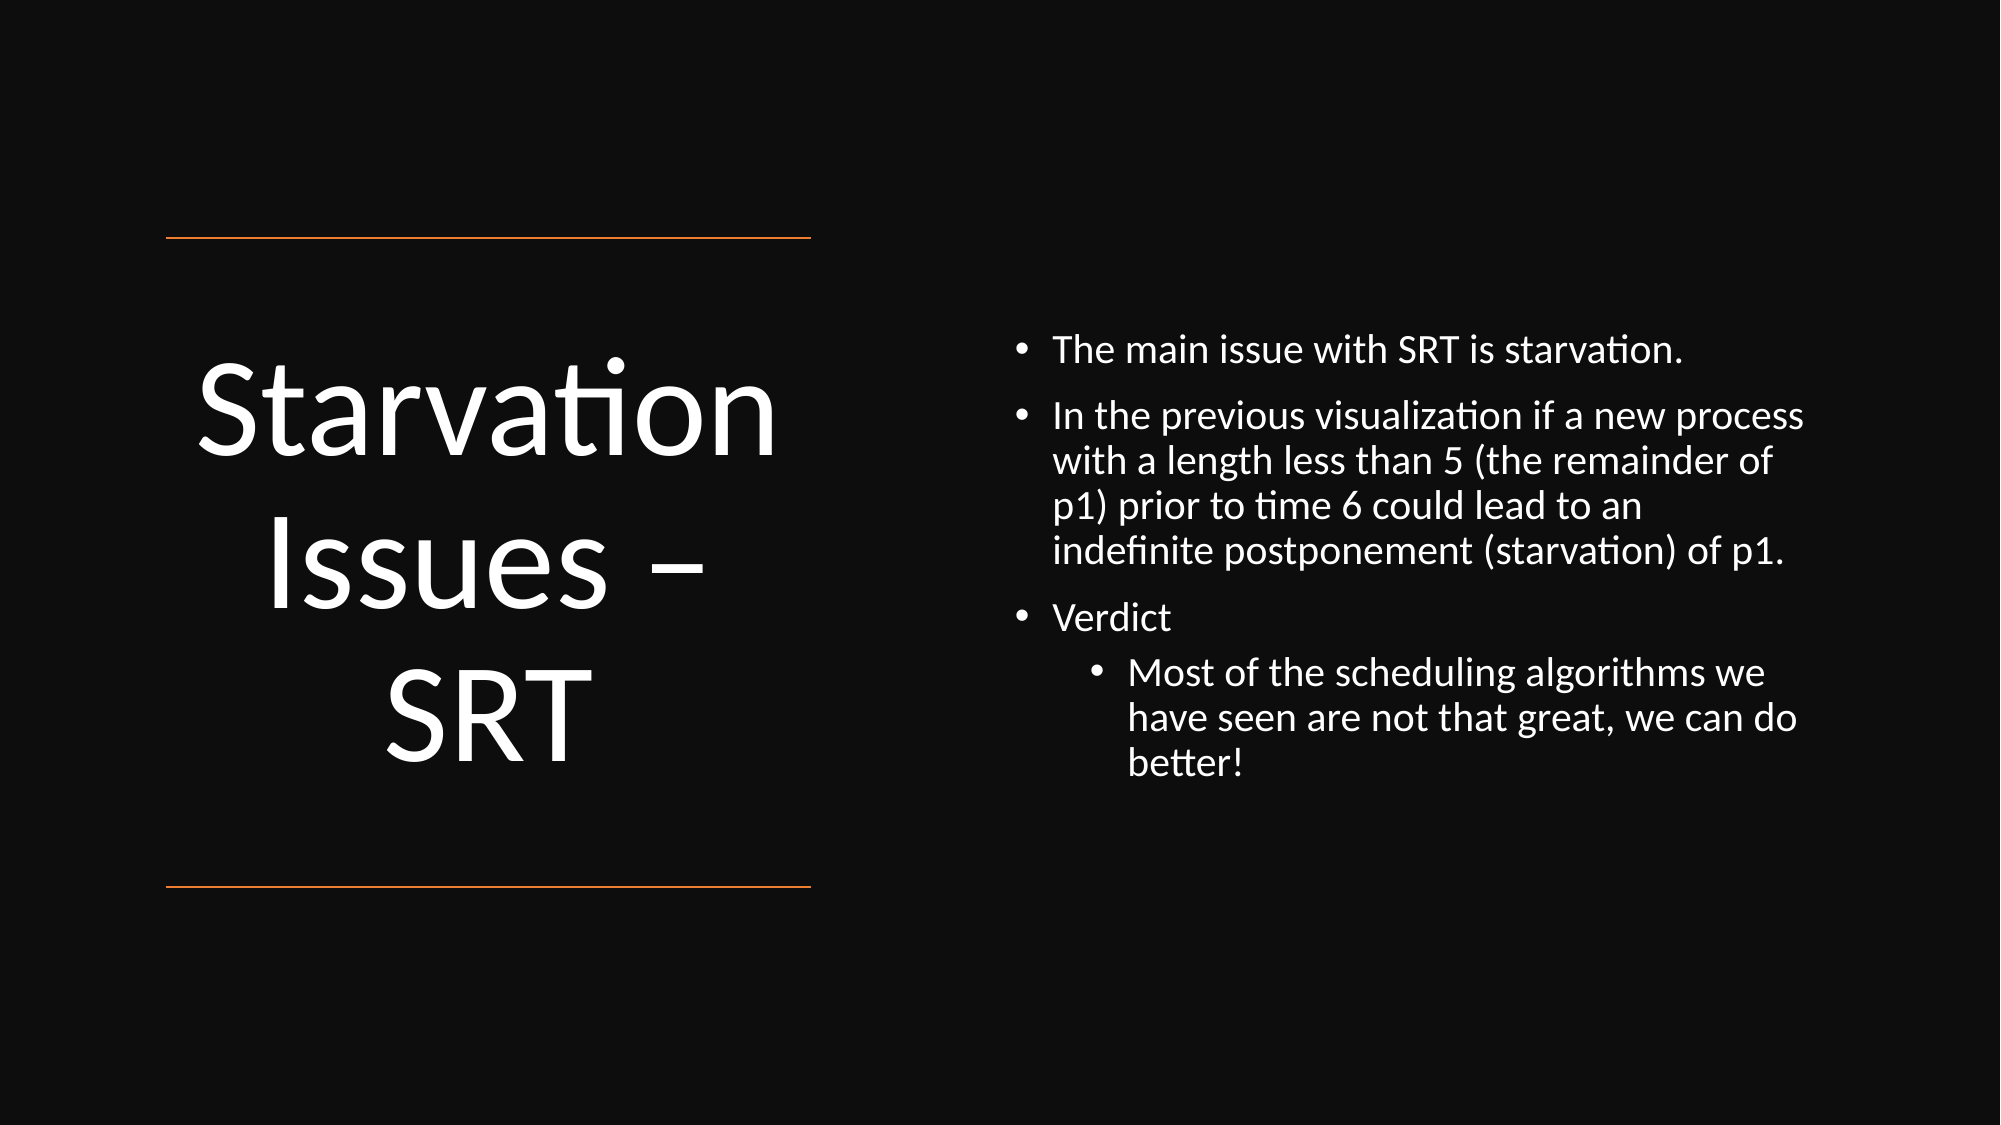

The main issue with SRT is starvation.
In the previous visualization if a new process with a length less than 5 (the remainder of p1) prior to time 6 could lead to an indefinite postponement (starvation) of p1.
Verdict
Most of the scheduling algorithms we have seen are not that great, we can do better!
# Starvation Issues – SRT